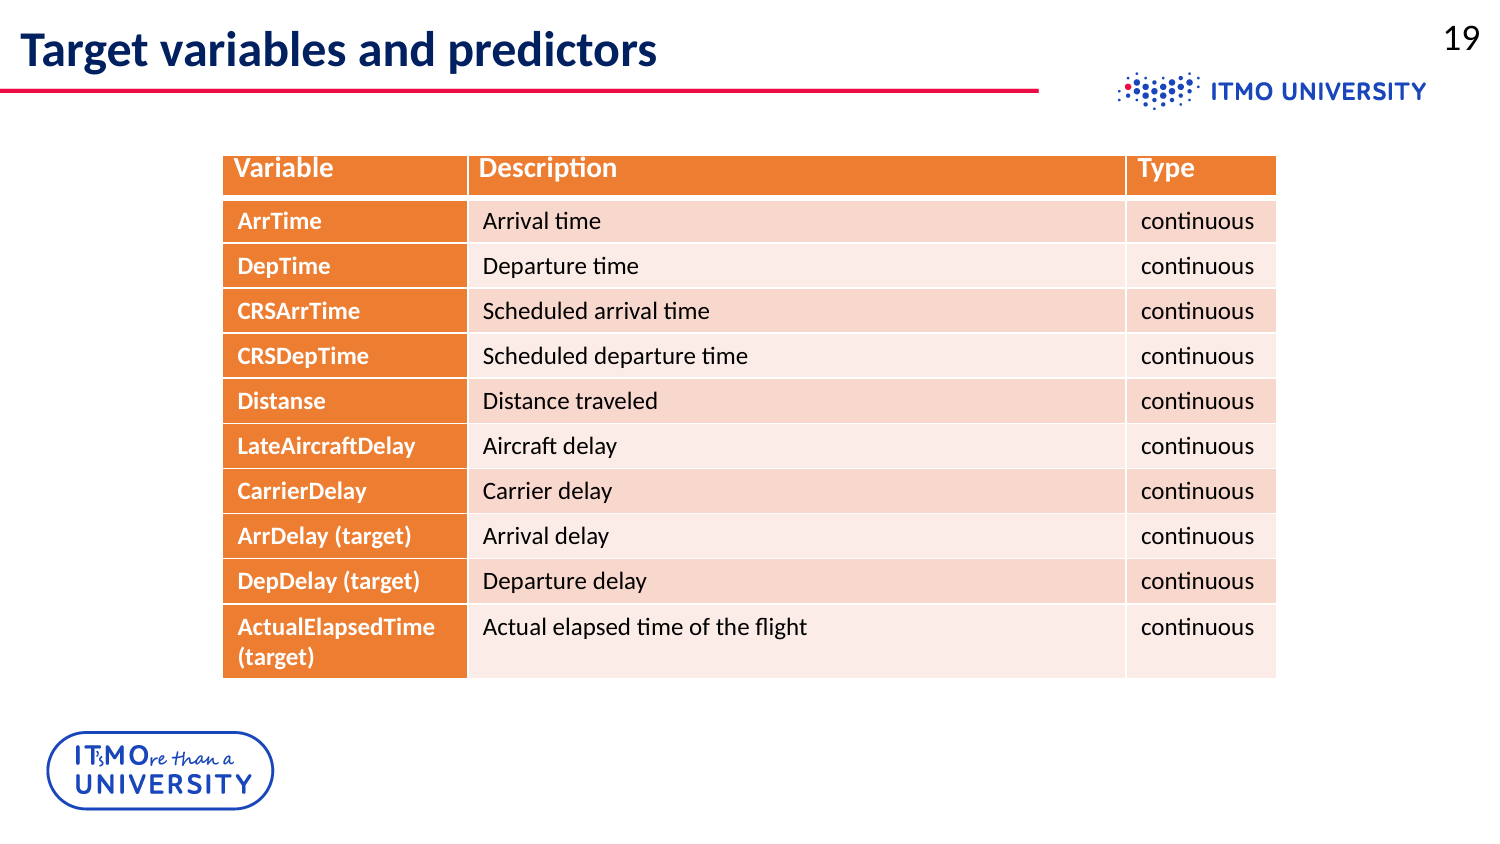

19
# Target variables and predictors
| Variable | Description | Type |
| --- | --- | --- |
| ArrTime | Arrival time | continuous |
| DepTime | Departure time | continuous |
| CRSArrTime | Scheduled arrival time | continuous |
| CRSDepTime | Scheduled departure time | continuous |
| Distanse | Distance traveled | continuous |
| LateAircraftDelay | Aircraft delay | continuous |
| CarrierDelay | Carrier delay | continuous |
| ArrDelay (target) | Arrival delay | continuous |
| DepDelay (target) | Departure delay | continuous |
| ActualElapsedTime (target) | Actual elapsed time of the flight | continuous |